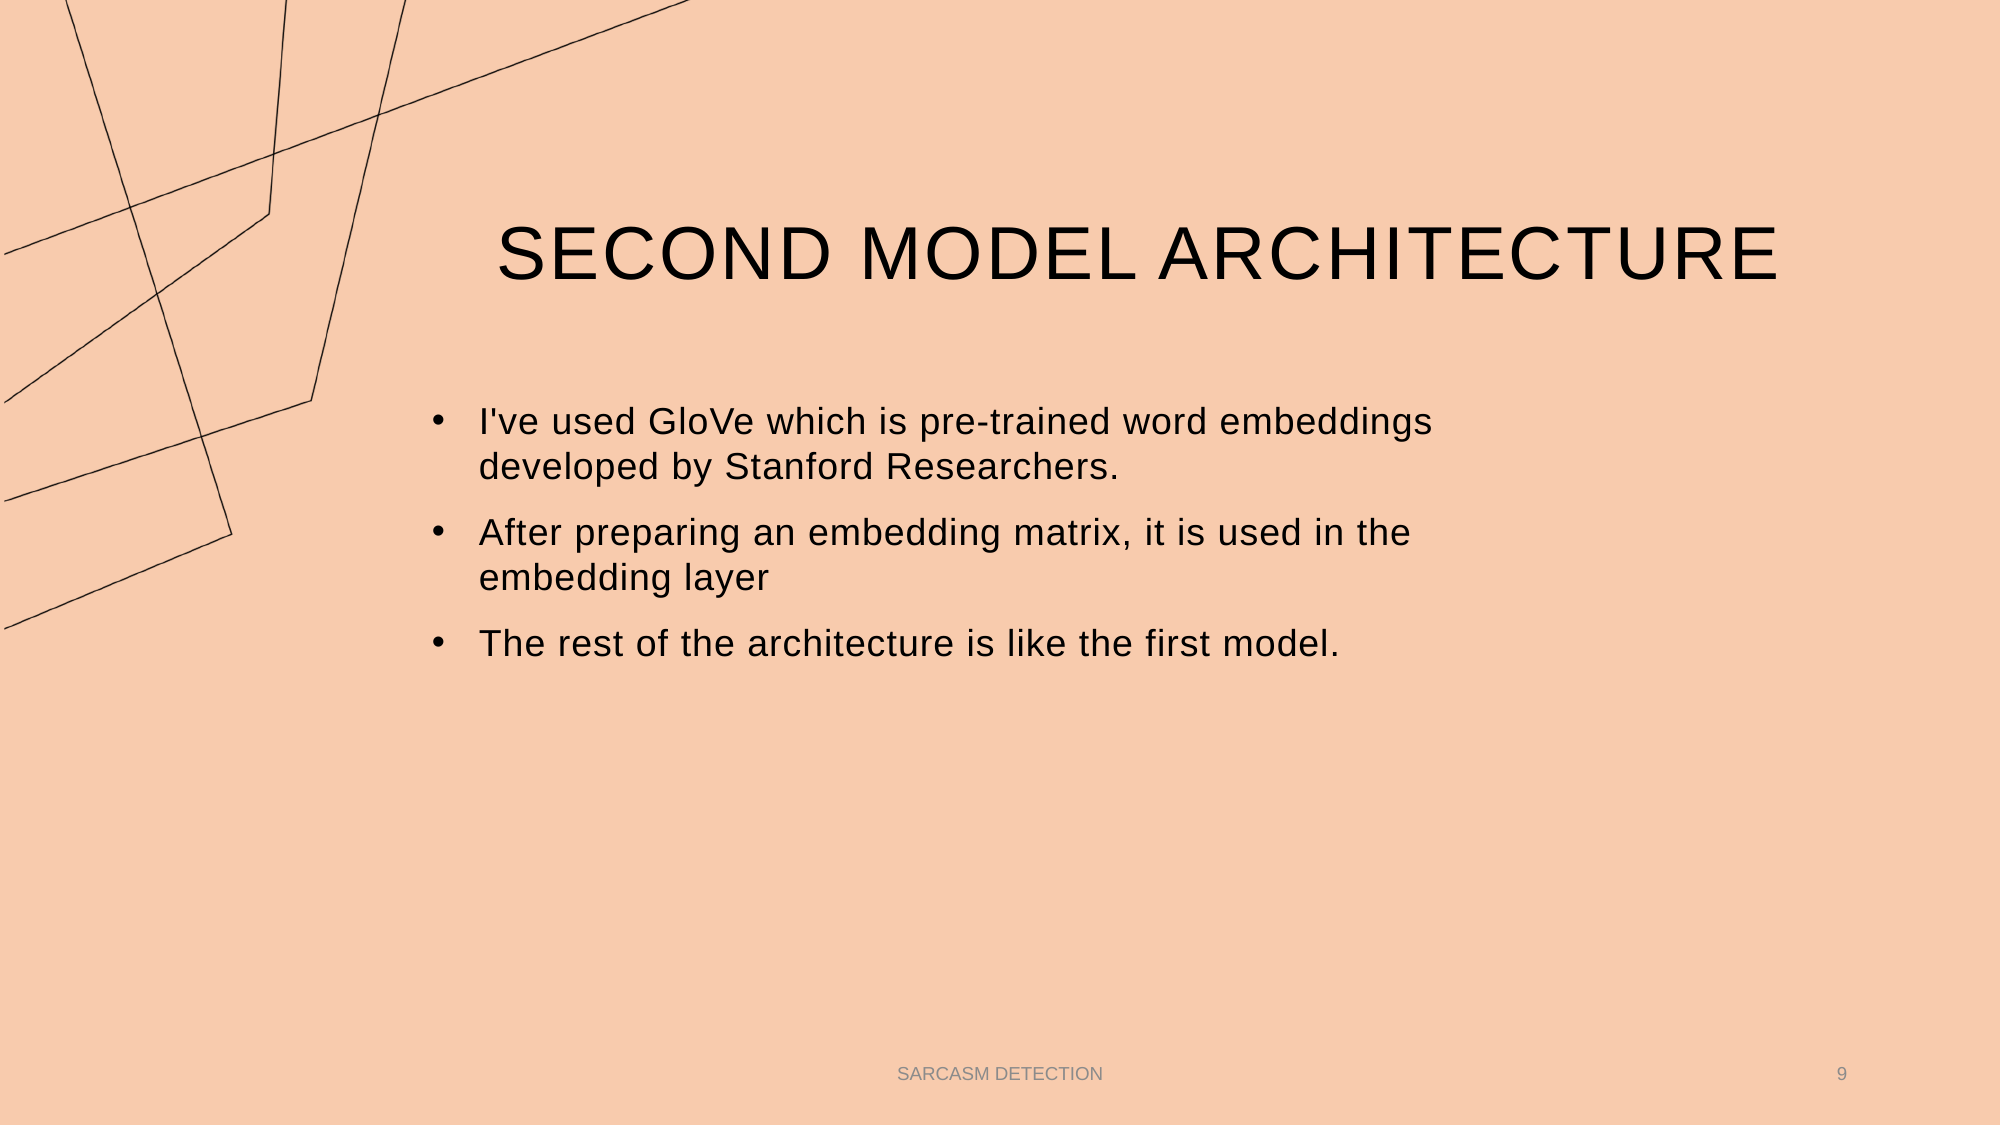

# Second Model Architecture
I've used GloVe which is pre-trained word embeddings developed by Stanford Researchers.
After preparing an embedding matrix, it is used in the embedding layer
The rest of the architecture is like the first model.

SARCASM DETECTION
9